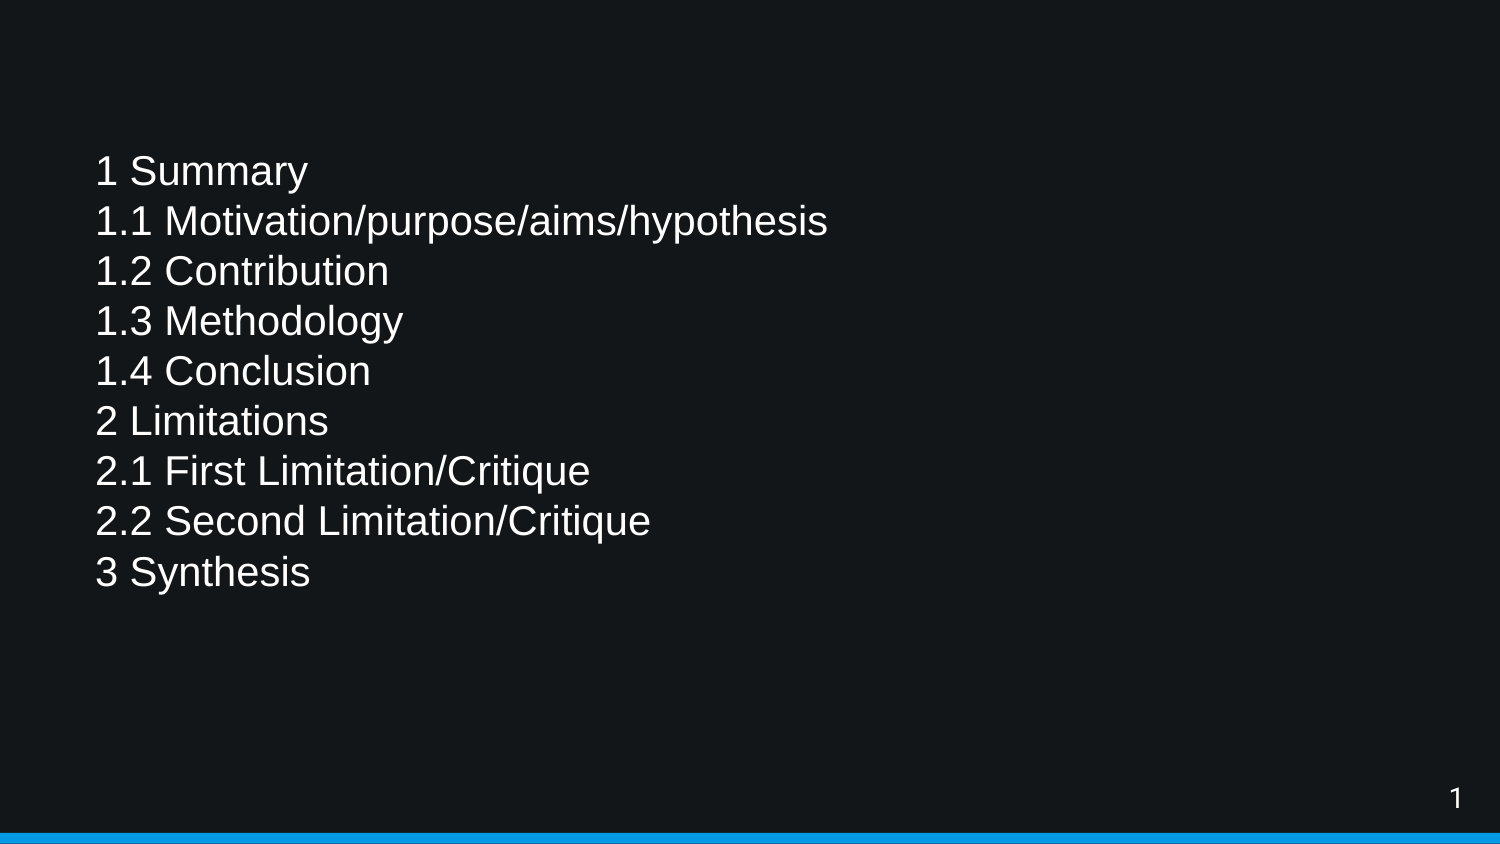

# 1 Summary
1.1 Motivation/purpose/aims/hypothesis
1.2 Contribution
1.3 Methodology
1.4 Conclusion
2 Limitations
2.1 First Limitation/Critique
2.2 Second Limitation/Critique
3 Synthesis

1